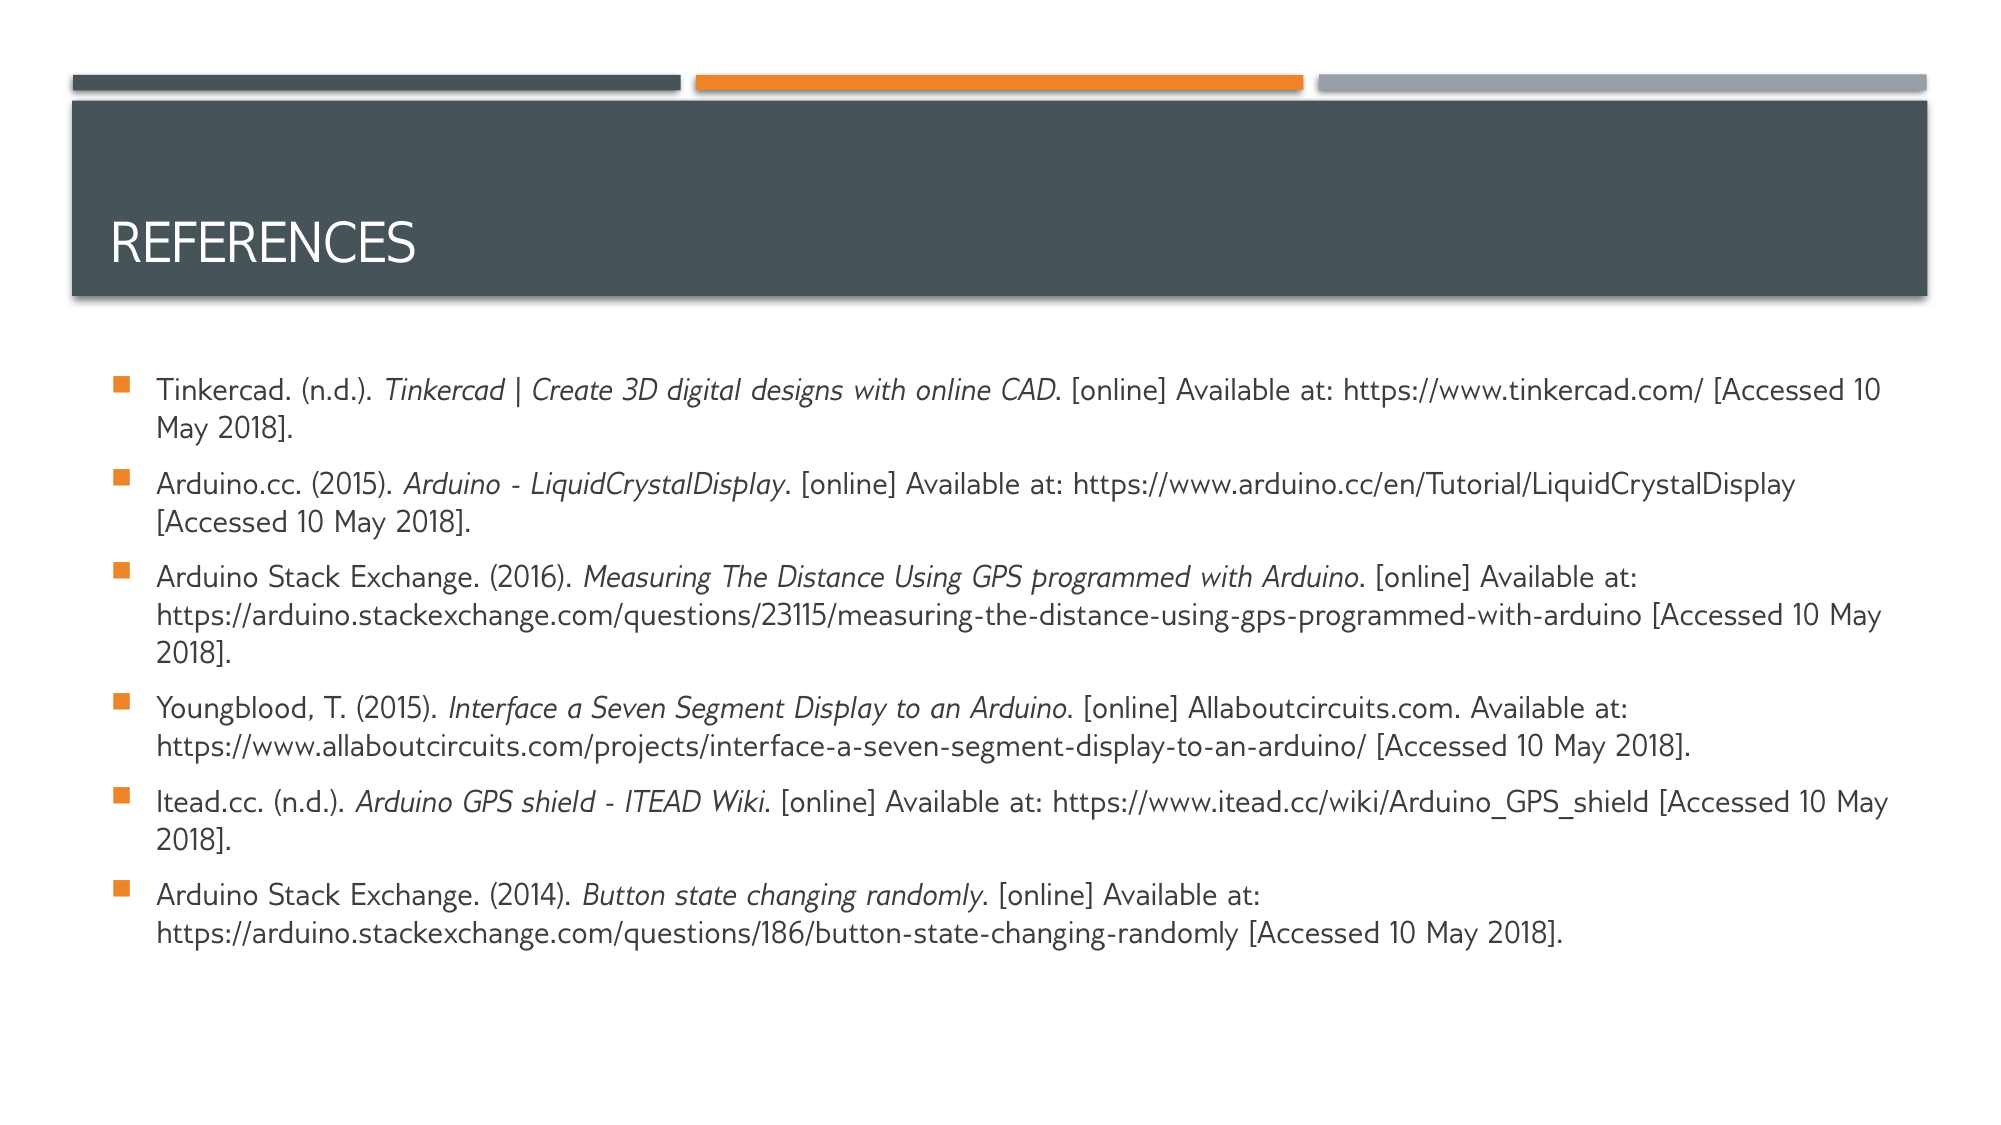

# REFERENCES
Tinkercad. (n.d.). Tinkercad | Create 3D digital designs with online CAD. [online] Available at: https://www.tinkercad.com/ [Accessed 10 May 2018].
Arduino.cc. (2015). Arduino - LiquidCrystalDisplay. [online] Available at: https://www.arduino.cc/en/Tutorial/LiquidCrystalDisplay [Accessed 10 May 2018].
Arduino Stack Exchange. (2016). Measuring The Distance Using GPS programmed with Arduino. [online] Available at: https://arduino.stackexchange.com/questions/23115/measuring-the-distance-using-gps-programmed-with-arduino [Accessed 10 May 2018].
Youngblood, T. (2015). Interface a Seven Segment Display to an Arduino. [online] Allaboutcircuits.com. Available at: https://www.allaboutcircuits.com/projects/interface-a-seven-segment-display-to-an-arduino/ [Accessed 10 May 2018].
Itead.cc. (n.d.). Arduino GPS shield - ITEAD Wiki. [online] Available at: https://www.itead.cc/wiki/Arduino_GPS_shield [Accessed 10 May 2018].
Arduino Stack Exchange. (2014). Button state changing randomly. [online] Available at: https://arduino.stackexchange.com/questions/186/button-state-changing-randomly [Accessed 10 May 2018].